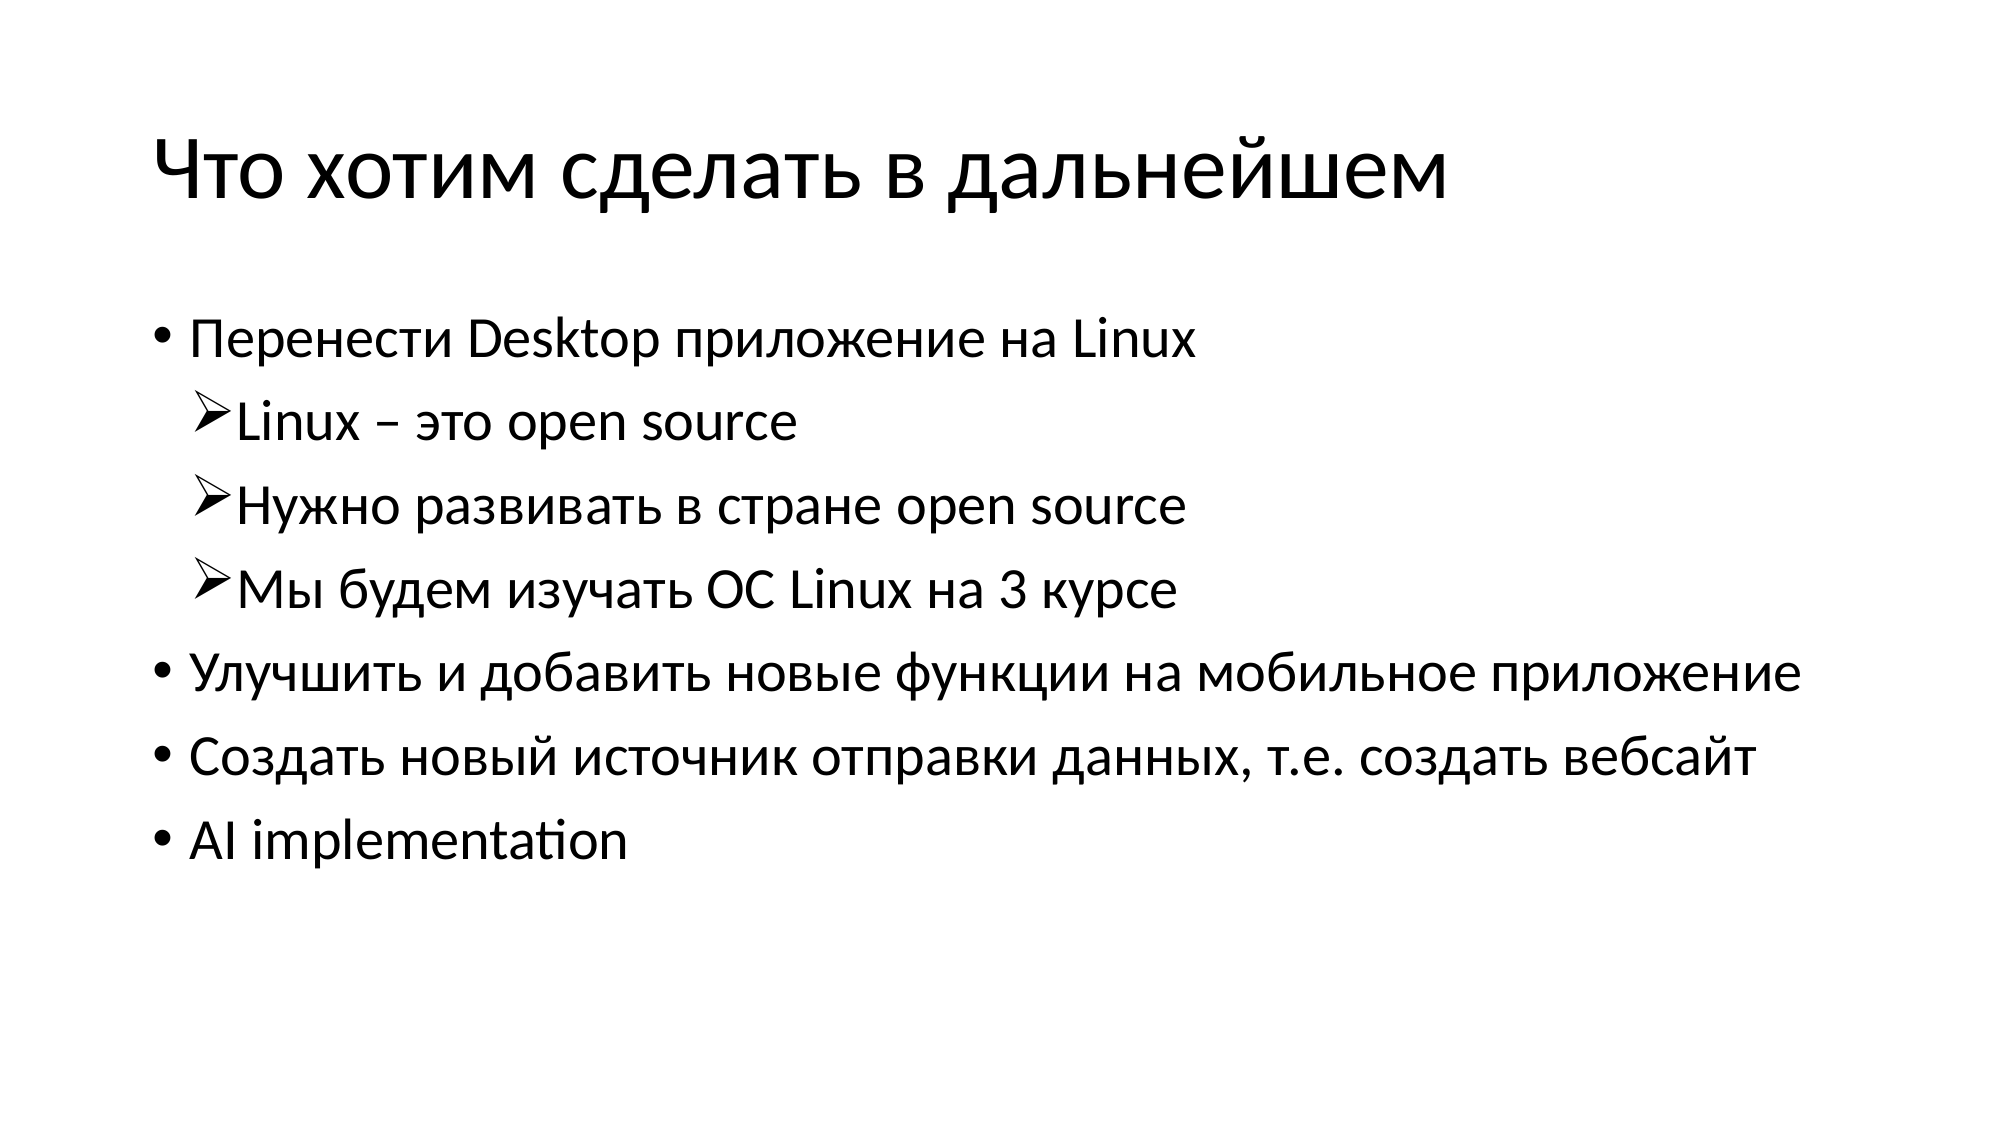

# Что хотим сделать в дальнейшем
Перенести Desktop приложение на Linux
Linux – это open source
Нужно развивать в стране open source
Мы будем изучать OC Linux на 3 курсе
Улучшить и добавить новые функции на мобильное приложение
Создать новый источник отправки данных, т.е. создать вебсайт
AI implementation